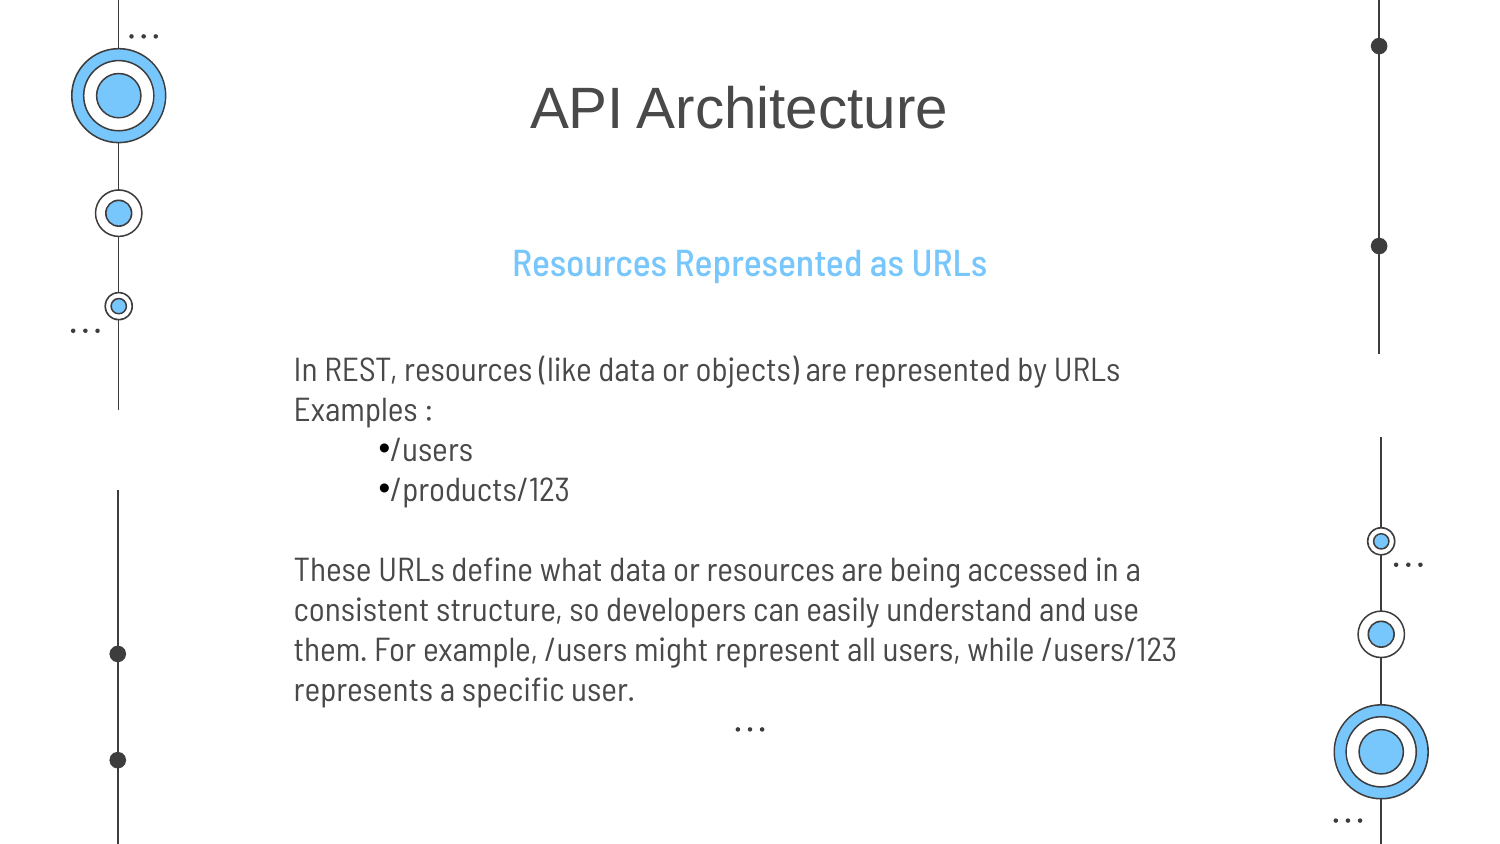

# API Architecture
Resources Represented as URLs
In REST, resources (like data or objects) are represented by URLs
Examples :
/users
/products/123

These URLs define what data or resources are being accessed in a consistent structure, so developers can easily understand and use them. For example, /users might represent all users, while /users/123 represents a specific user.